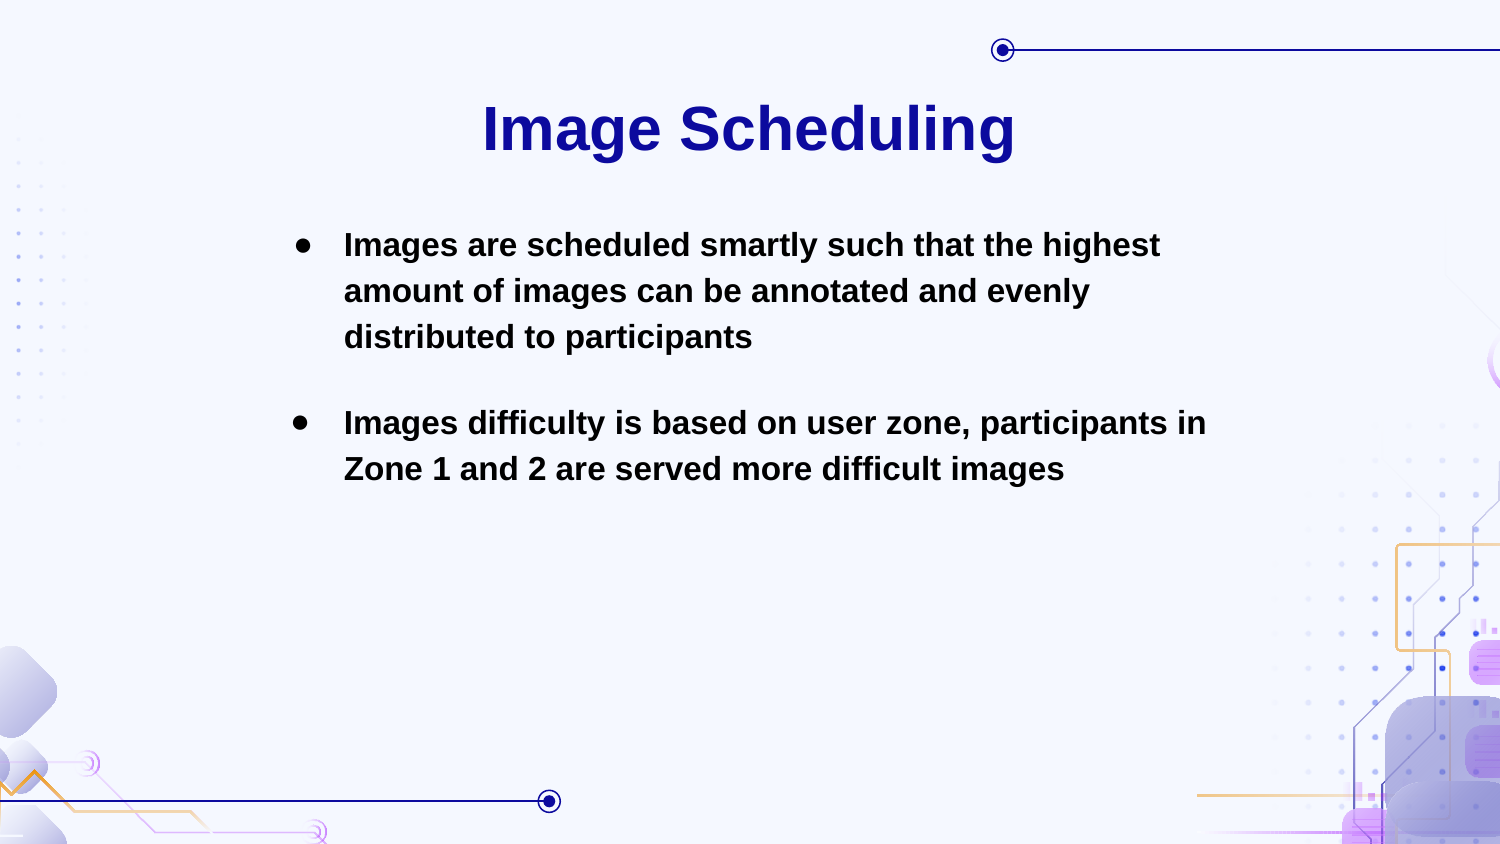

# Image Scheduling
Images are scheduled smartly such that the highest amount of images can be annotated and evenly distributed to participants
Images difficulty is based on user zone, participants in Zone 1 and 2 are served more difficult images